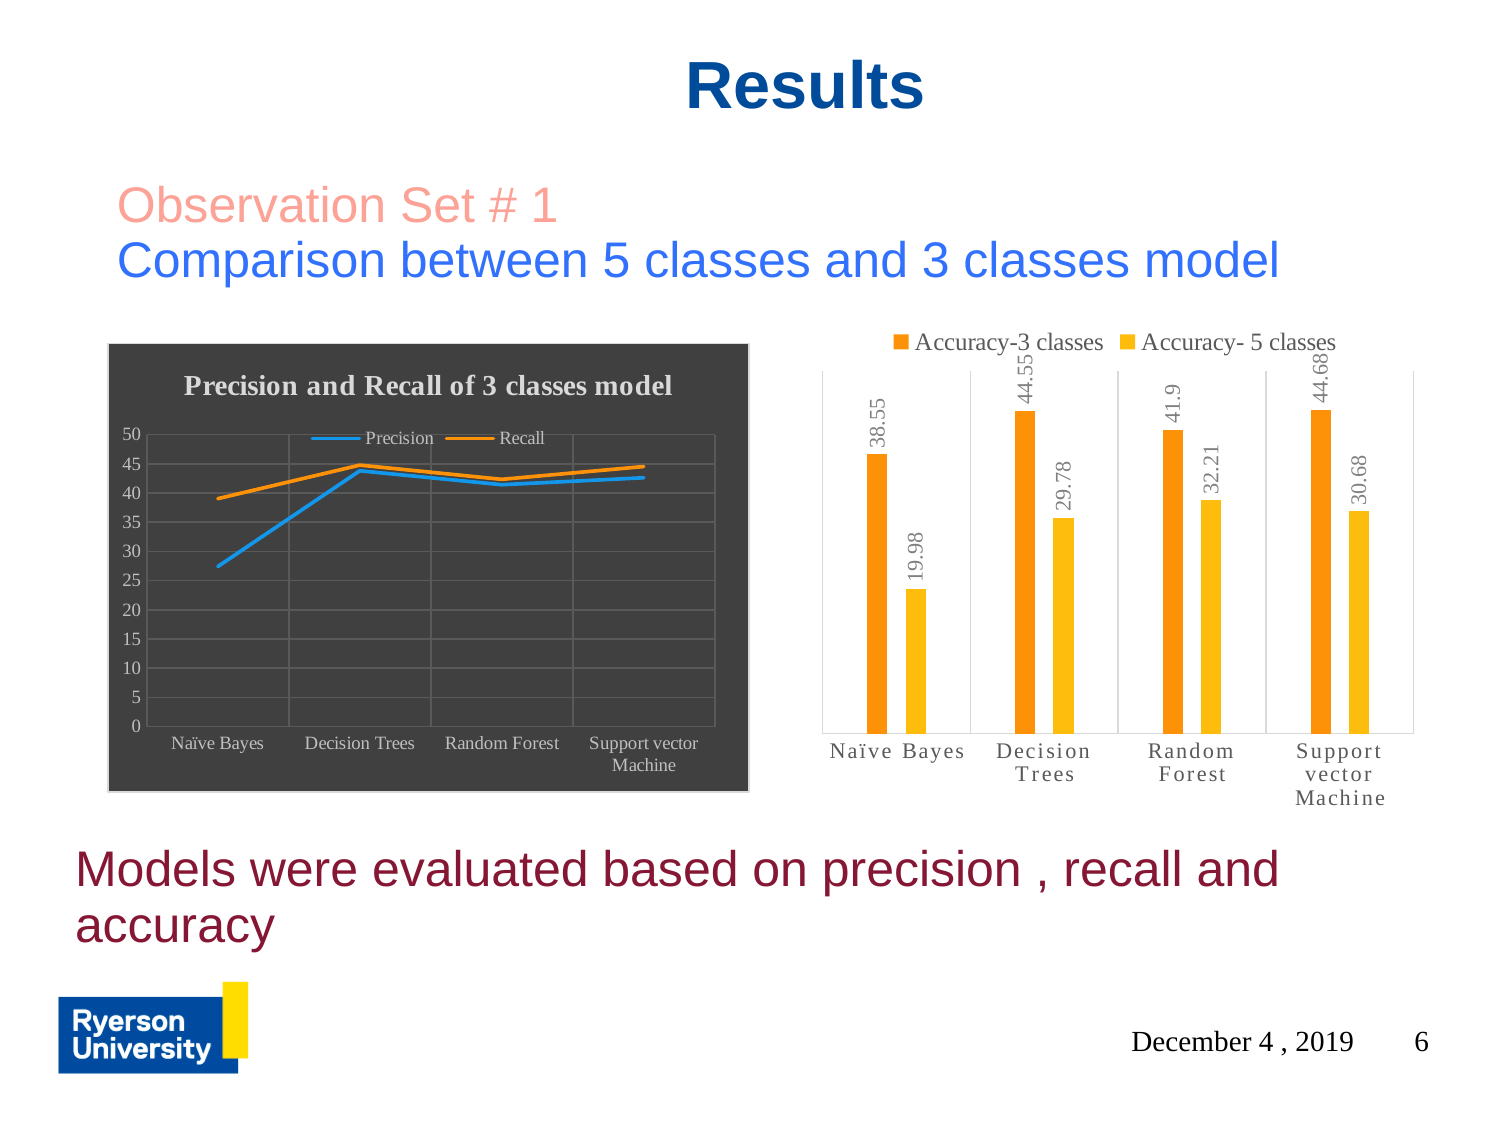

# Results Observation Set # 1 Comparison between 5 classes and 3 classes model Models were evaluated based on precision , recall and accuracy

### Chart

| Category | Accuracy-3 classes | Accuracy- 5 classes  |
|---|---|---|
| Naïve Bayes | 38.55 | 19.98 |
| Decision Trees | 44.55 | 29.78 |
| Random Forest | 41.9 | 32.21 |
| Support vector Machine | 44.68 | 30.68 |

### Chart: Precision and Recall of 3 classes model

| Category | Precision | Recall |
|---|---|---|
| Naïve Bayes | 27.42 | 39.03 |
| Decision Trees | 43.8 | 44.78 |
| Random Forest | 41.41 | 42.34 |
| Support vector Machine | 42.61 | 44.53 |
December 4 , 2019
6